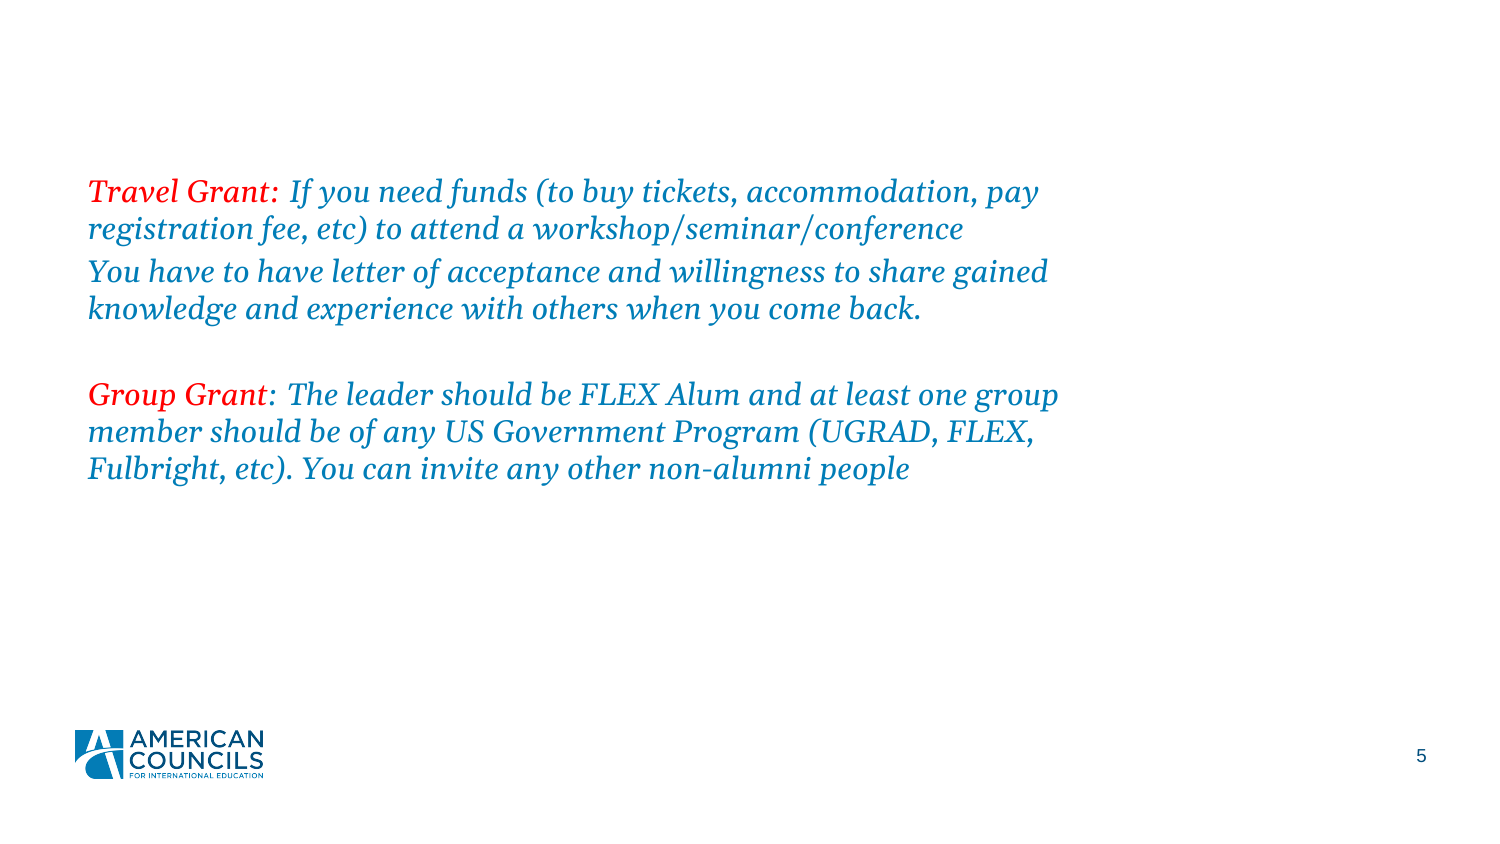

#
Travel Grant: If you need funds (to buy tickets, accommodation, pay registration fee, etc) to attend a workshop/seminar/conference
You have to have letter of acceptance and willingness to share gained knowledge and experience with others when you come back.

Group Grant: The leader should be FLEX Alum and at least one group member should be of any US Government Program (UGRAD, FLEX, Fulbright, etc). You can invite any other non-alumni people
5